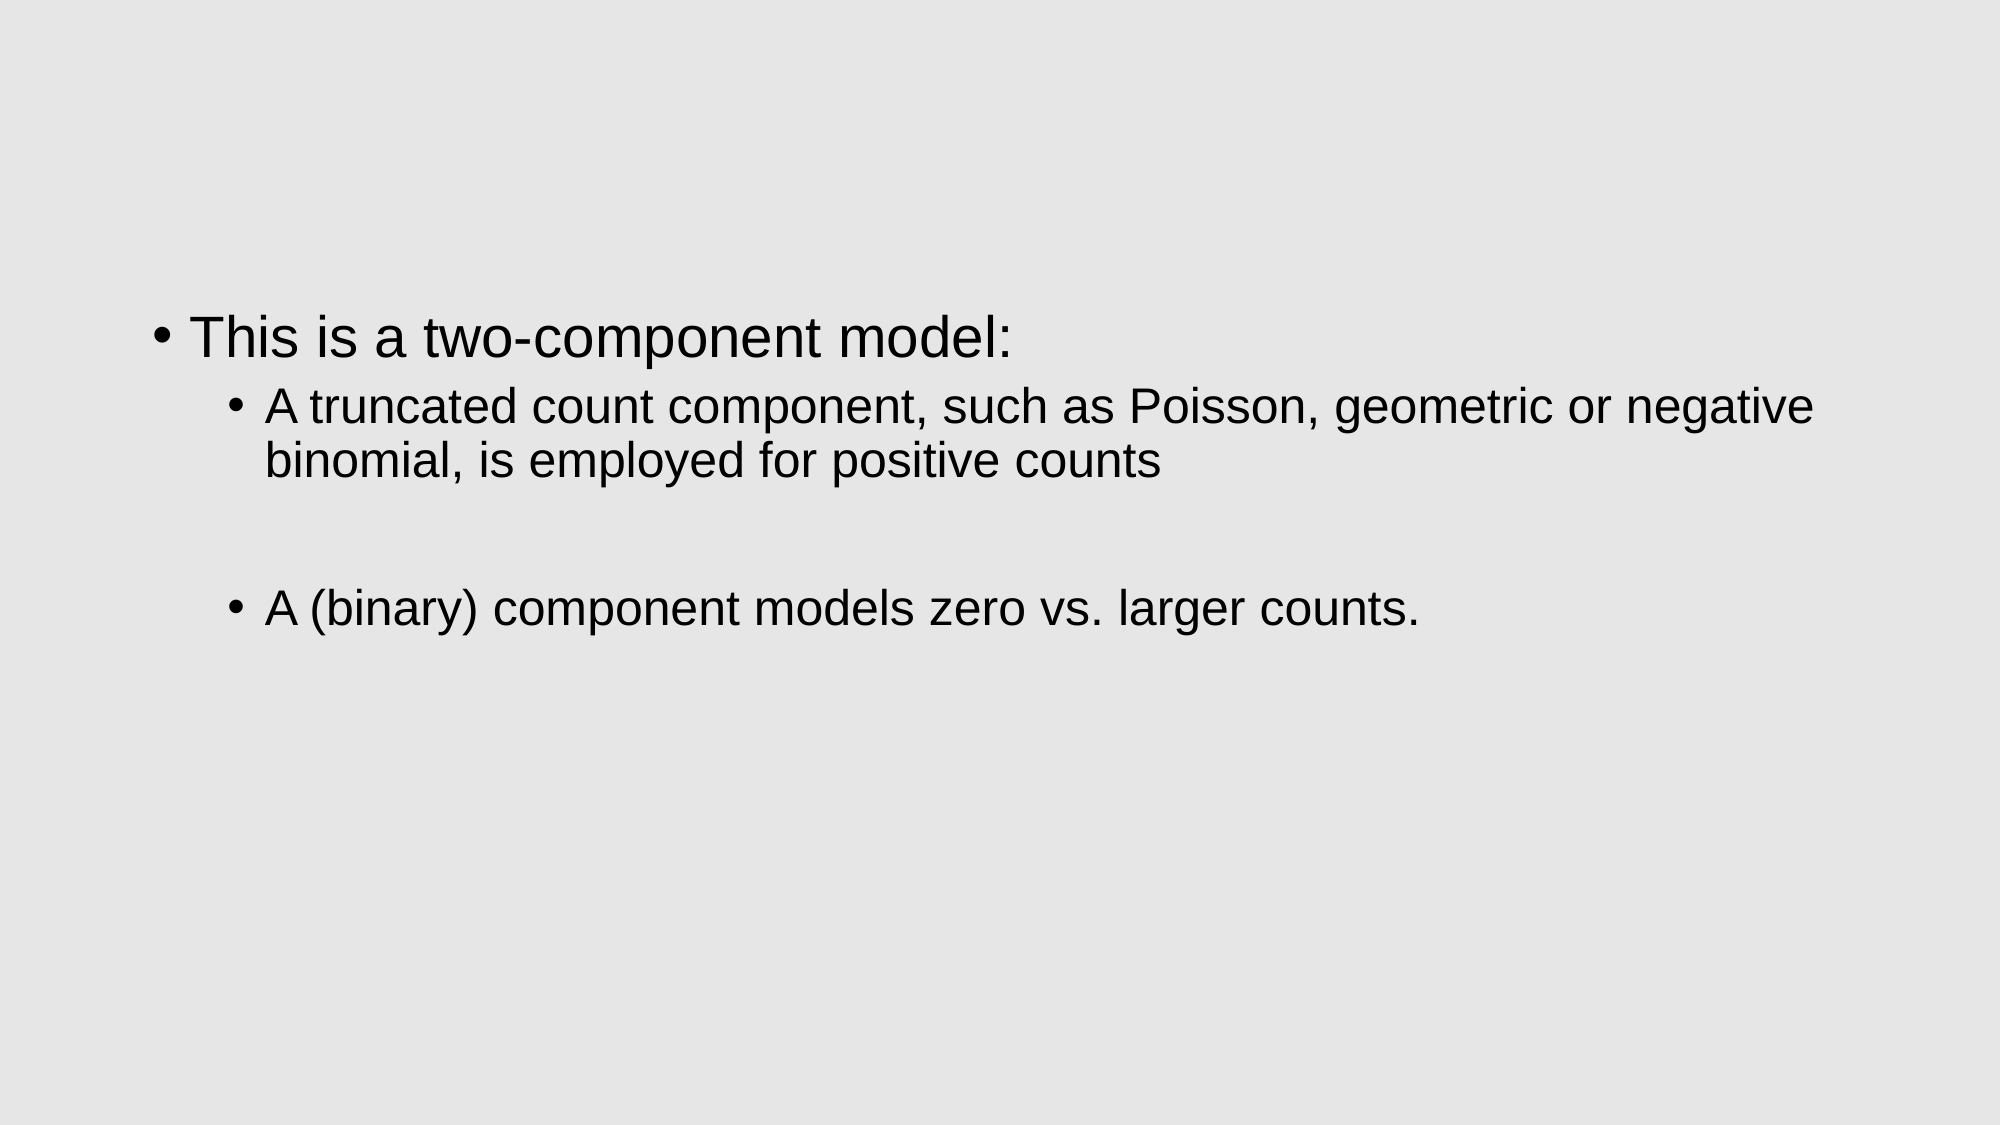

#
This is a two-component model:
A truncated count component, such as Poisson, geometric or negative binomial, is employed for positive counts

A (binary) component models zero vs. larger counts.